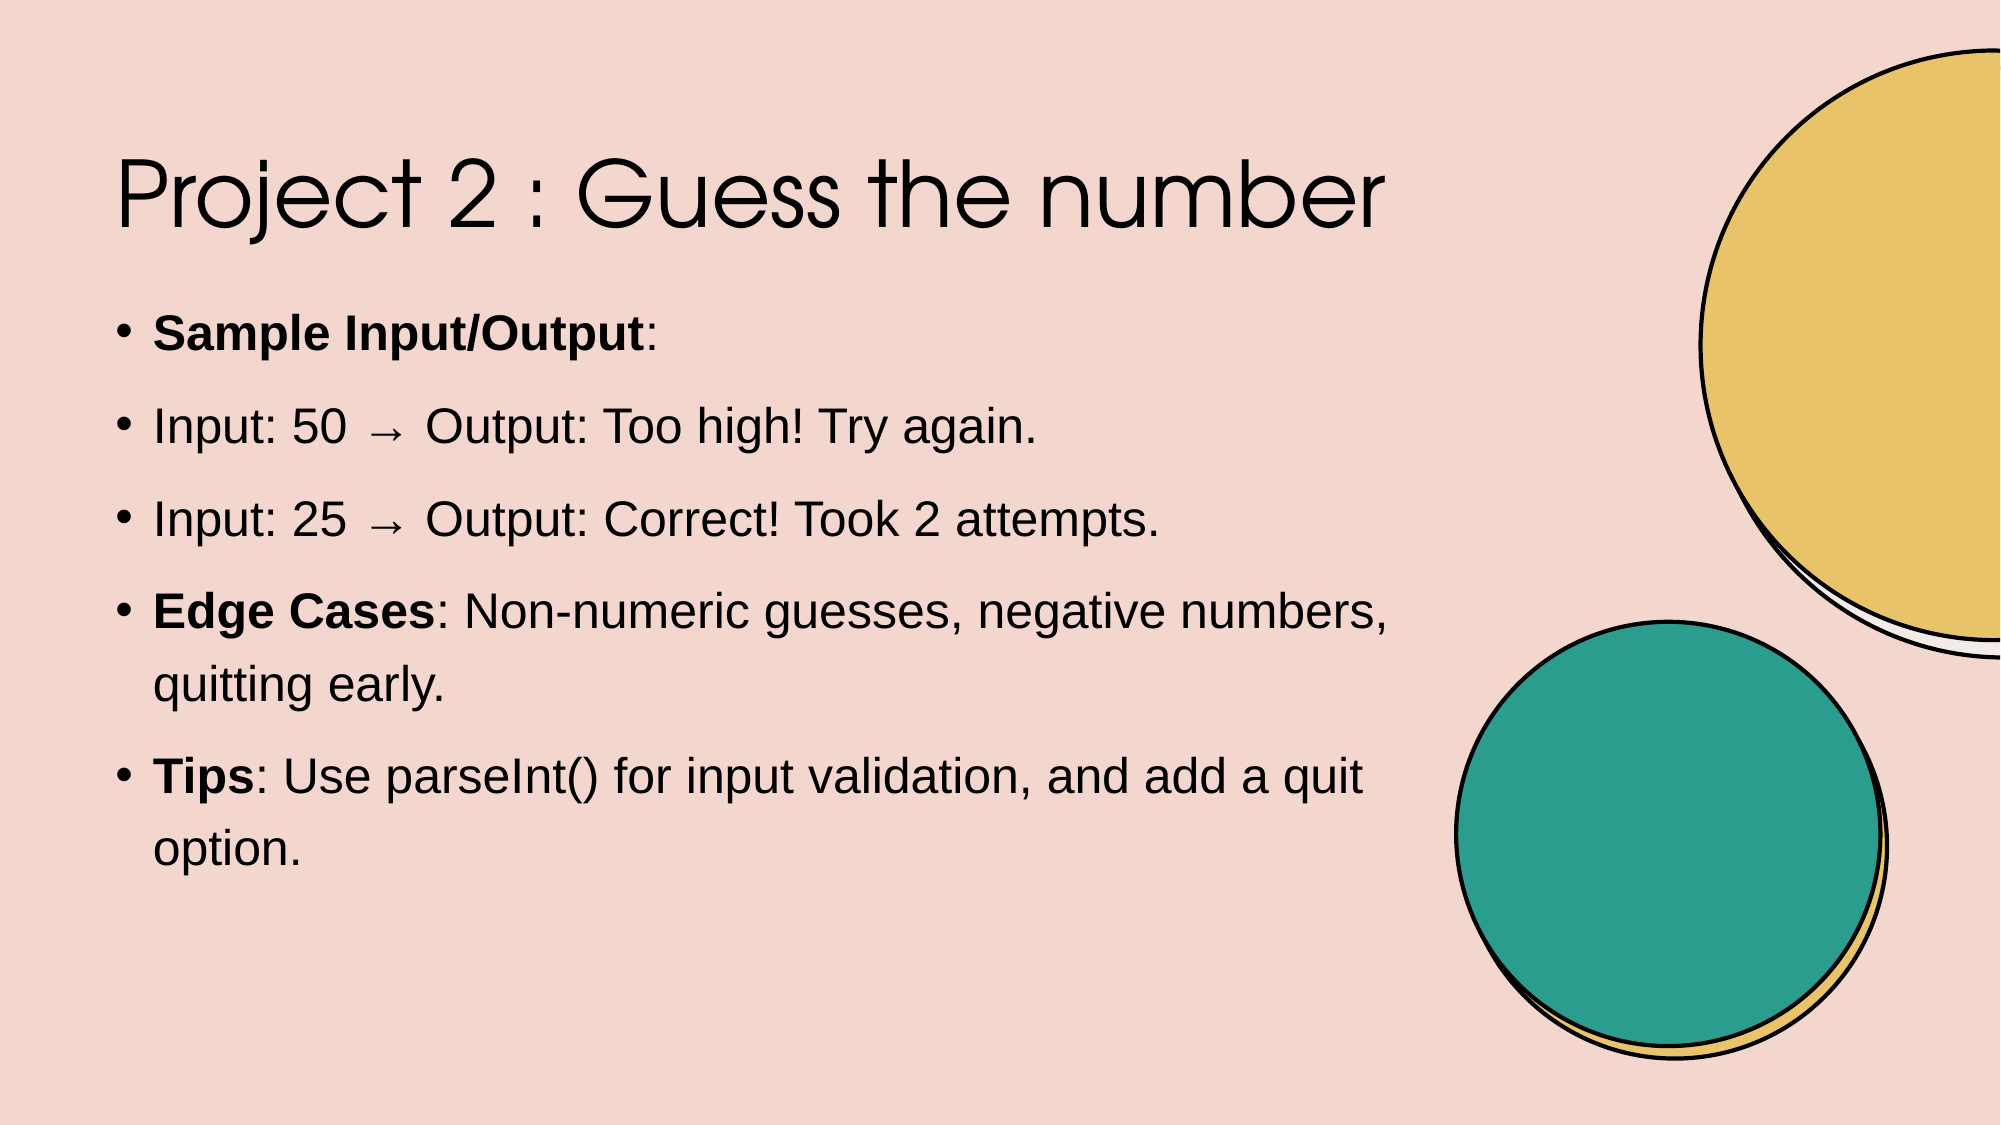

# Project 2 : Guess the number
Sample Input/Output:
Input: 50 → Output: Too high! Try again.
Input: 25 → Output: Correct! Took 2 attempts.
Edge Cases: Non-numeric guesses, negative numbers, quitting early.
Tips: Use parseInt() for input validation, and add a quit option.